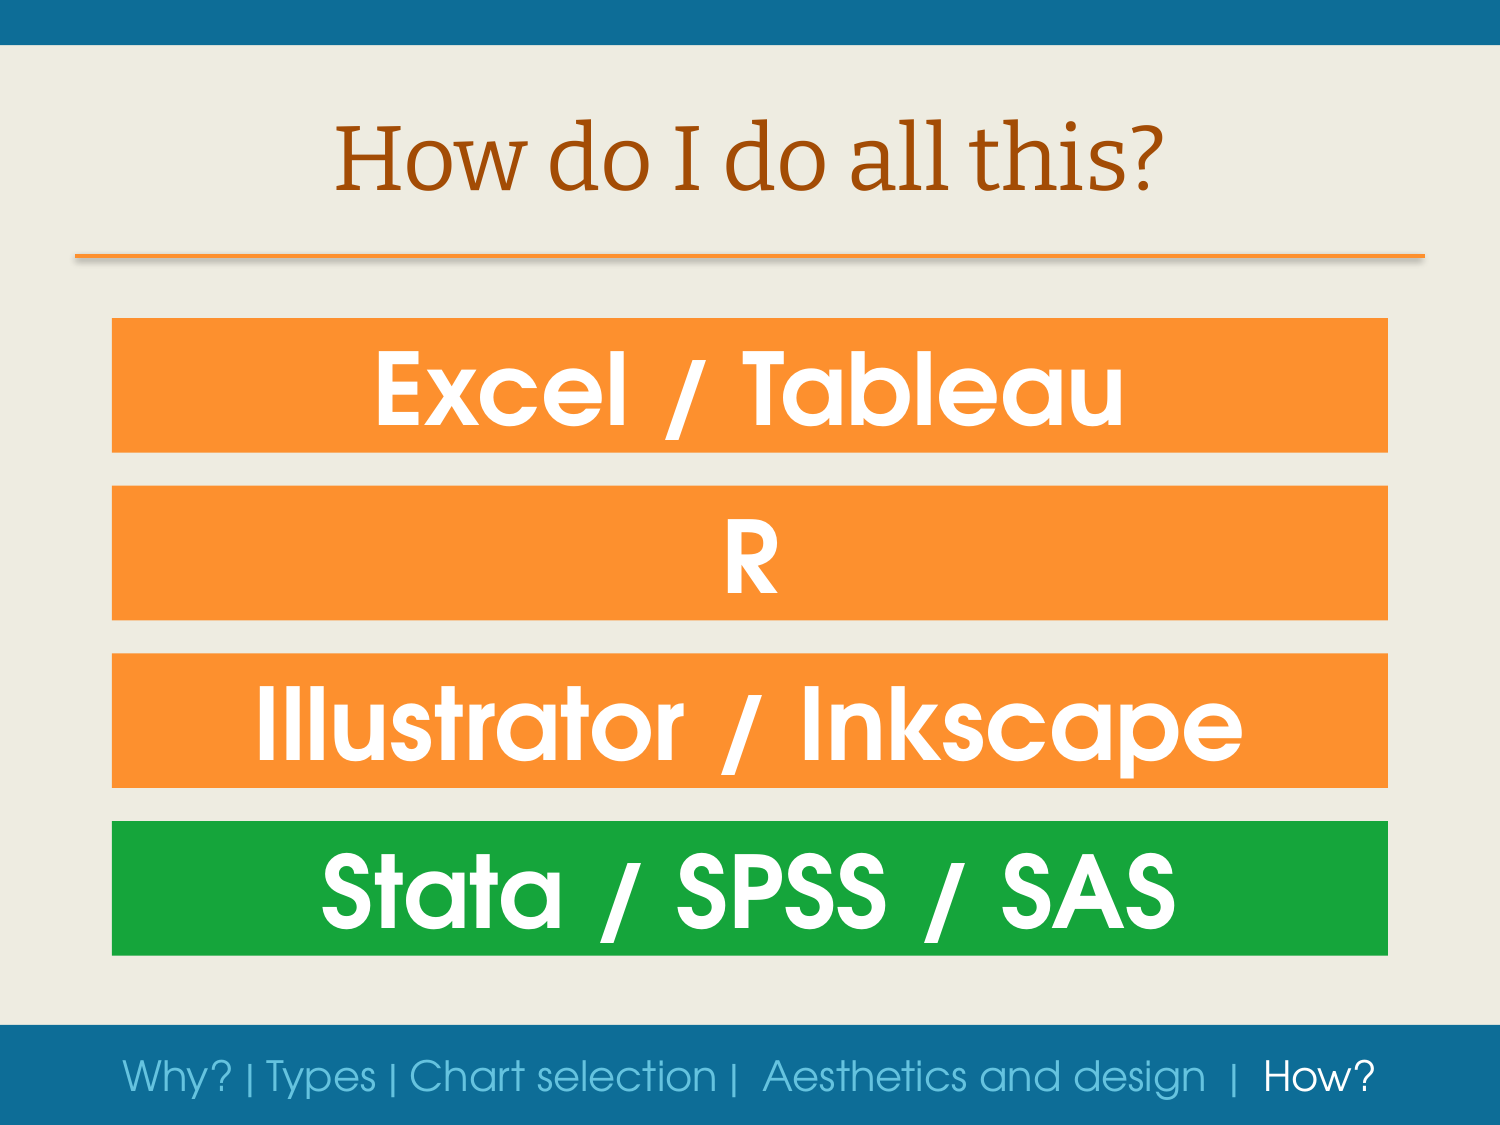

# How do I do all this?
Excel / Tableau
R
Illustrator / Inkscape
Stata / SPSS / SAS
Why? | Types | Chart selection |  Aesthetics and design  |  How?